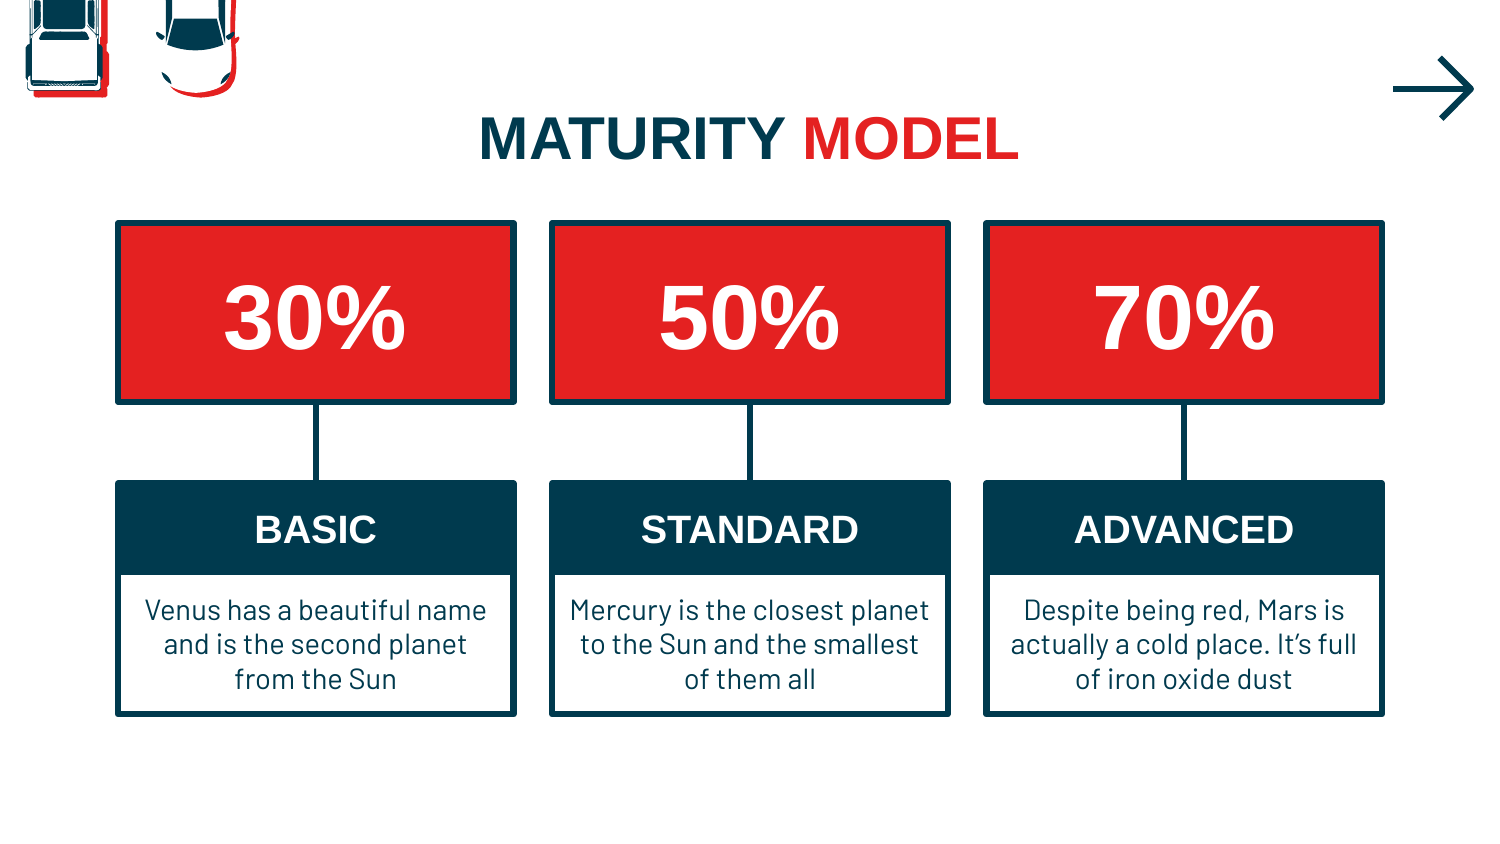

# MATURITY MODEL
30%
50%
70%
BASIC
STANDARD
ADVANCED
Venus has a beautiful name and is the second planet from the Sun
Mercury is the closest planet to the Sun and the smallest of them all
Despite being red, Mars is actually a cold place. It’s full of iron oxide dust